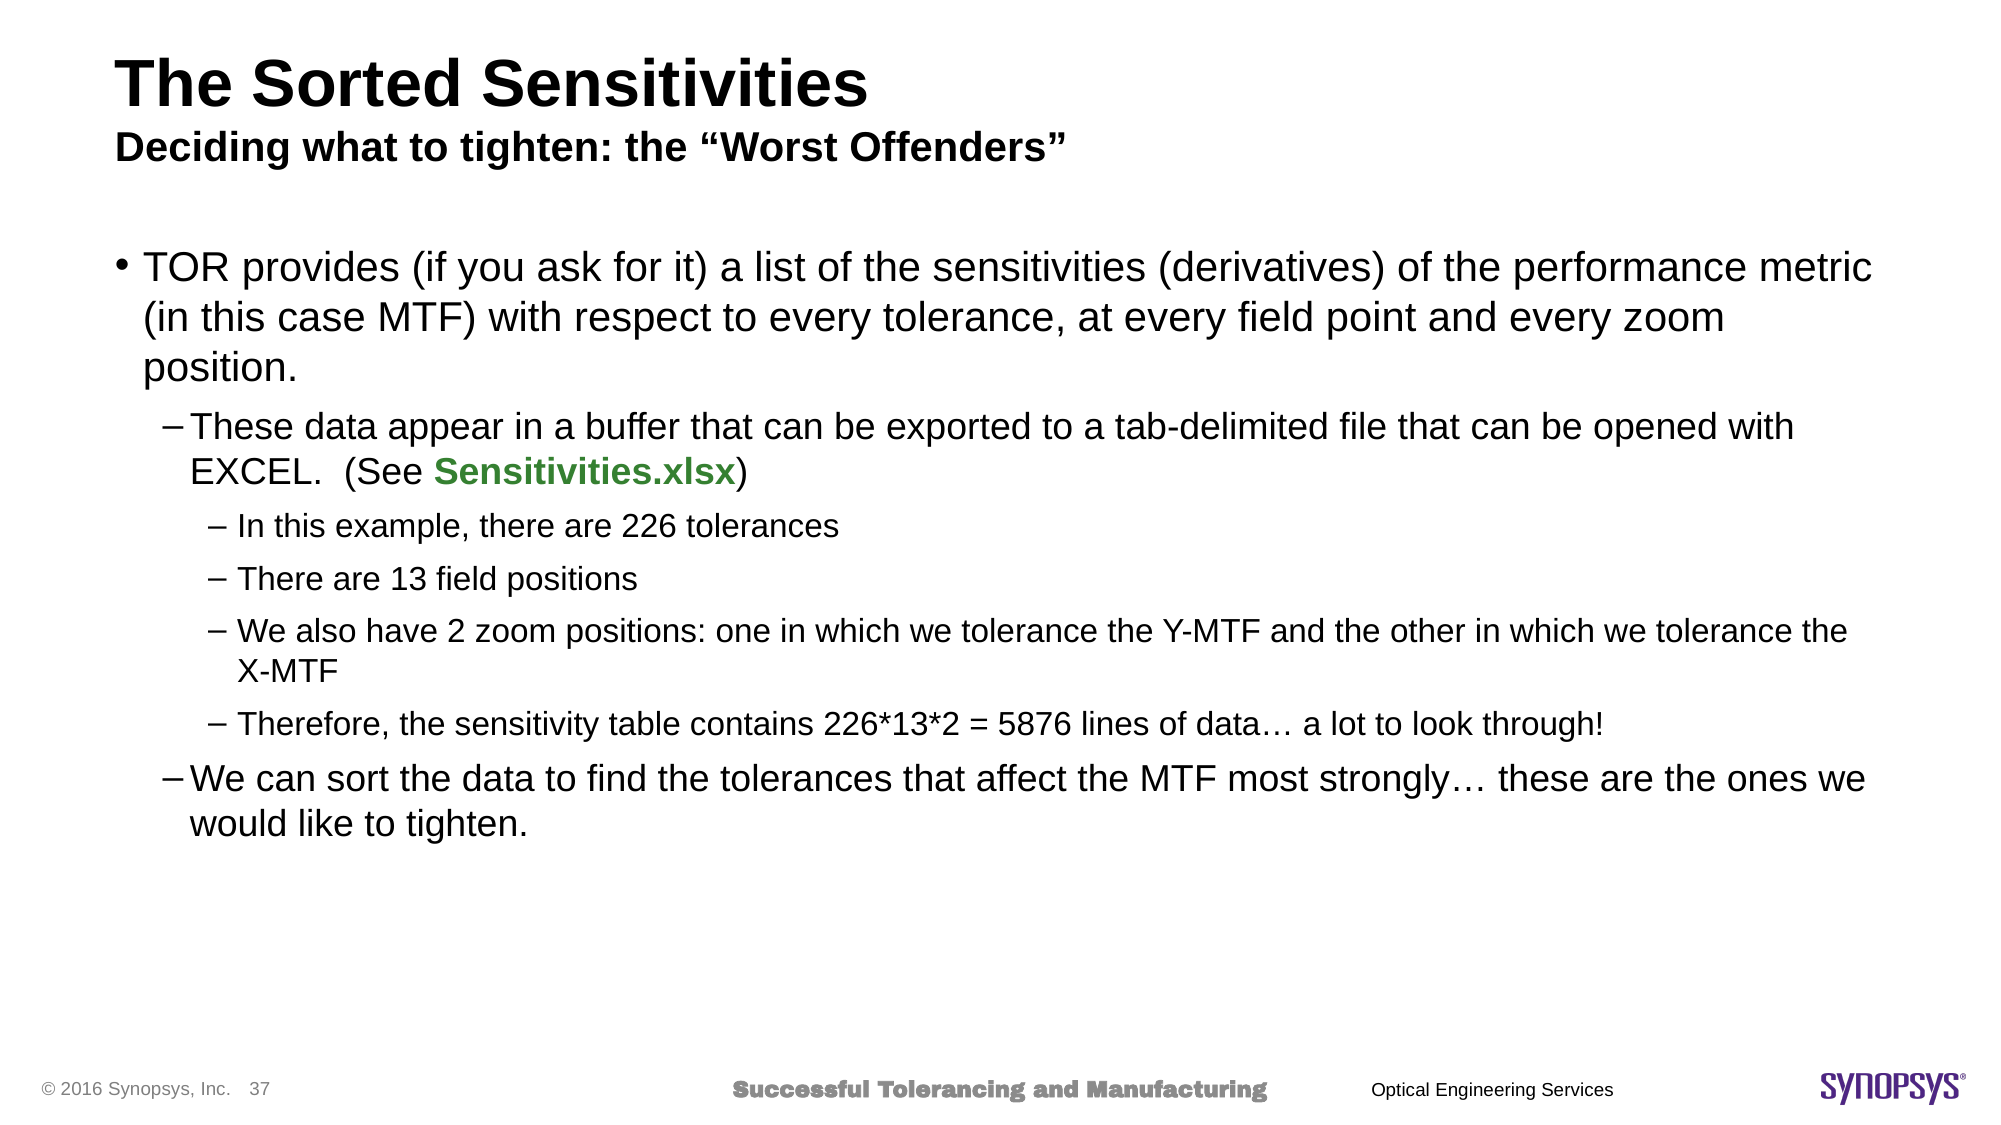

# The Sorted Sensitivities Deciding what to tighten: the “Worst Offenders”
TOR provides (if you ask for it) a list of the sensitivities (derivatives) of the performance metric (in this case MTF) with respect to every tolerance, at every field point and every zoom position.
These data appear in a buffer that can be exported to a tab-delimited file that can be opened with EXCEL.  (See Sensitivities.xlsx)
In this example, there are 226 tolerances
There are 13 field positions
We also have 2 zoom positions: one in which we tolerance the Y-MTF and the other in which we tolerance the X-MTF
Therefore, the sensitivity table contains 226*13*2 = 5876 lines of data… a lot to look through!
We can sort the data to find the tolerances that affect the MTF most strongly… these are the ones we would like to tighten.
Successful Tolerancing and Manufacturing